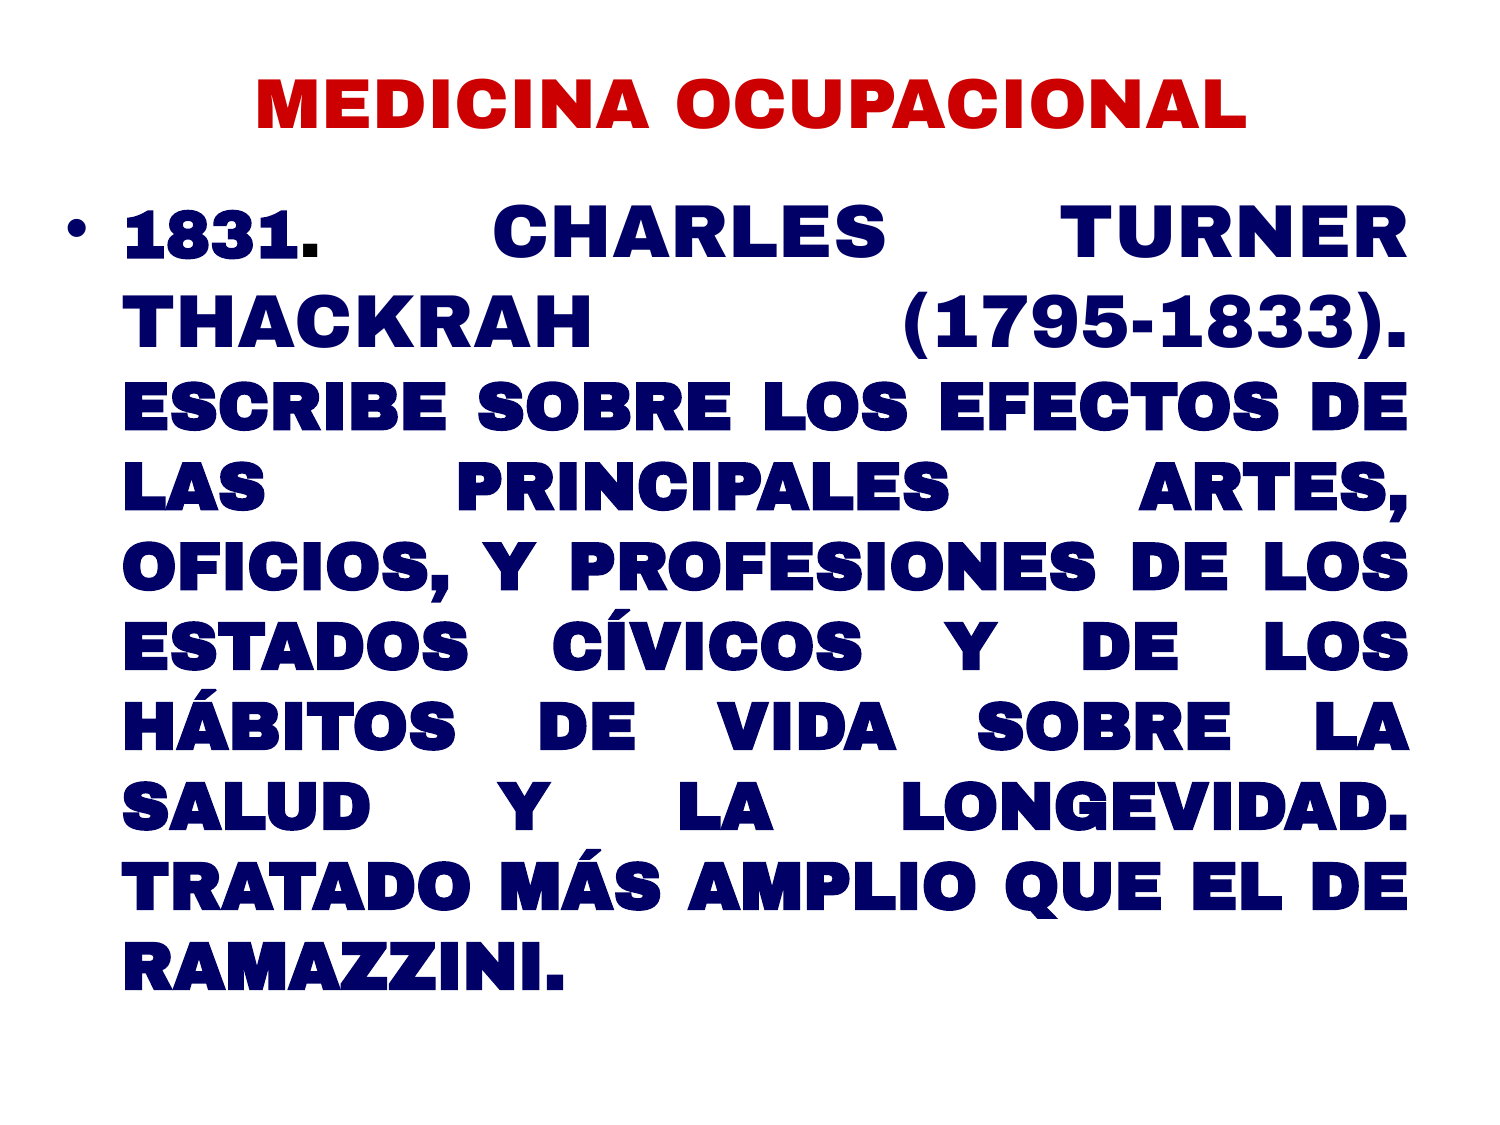

# MEDICINA OCUPACIONAL
1831. CHARLES TURNER THACKRAH (1795-1833). ESCRIBE SOBRE LOS EFECTOS DE LAS PRINCIPALES ARTES, OFICIOS, Y PROFESIONES DE LOS ESTADOS CÍVICOS Y DE LOS HÁBITOS DE VIDA SOBRE LA SALUD Y LA LONGEVIDAD. TRATADO MÁS AMPLIO QUE EL DE RAMAZZINI.